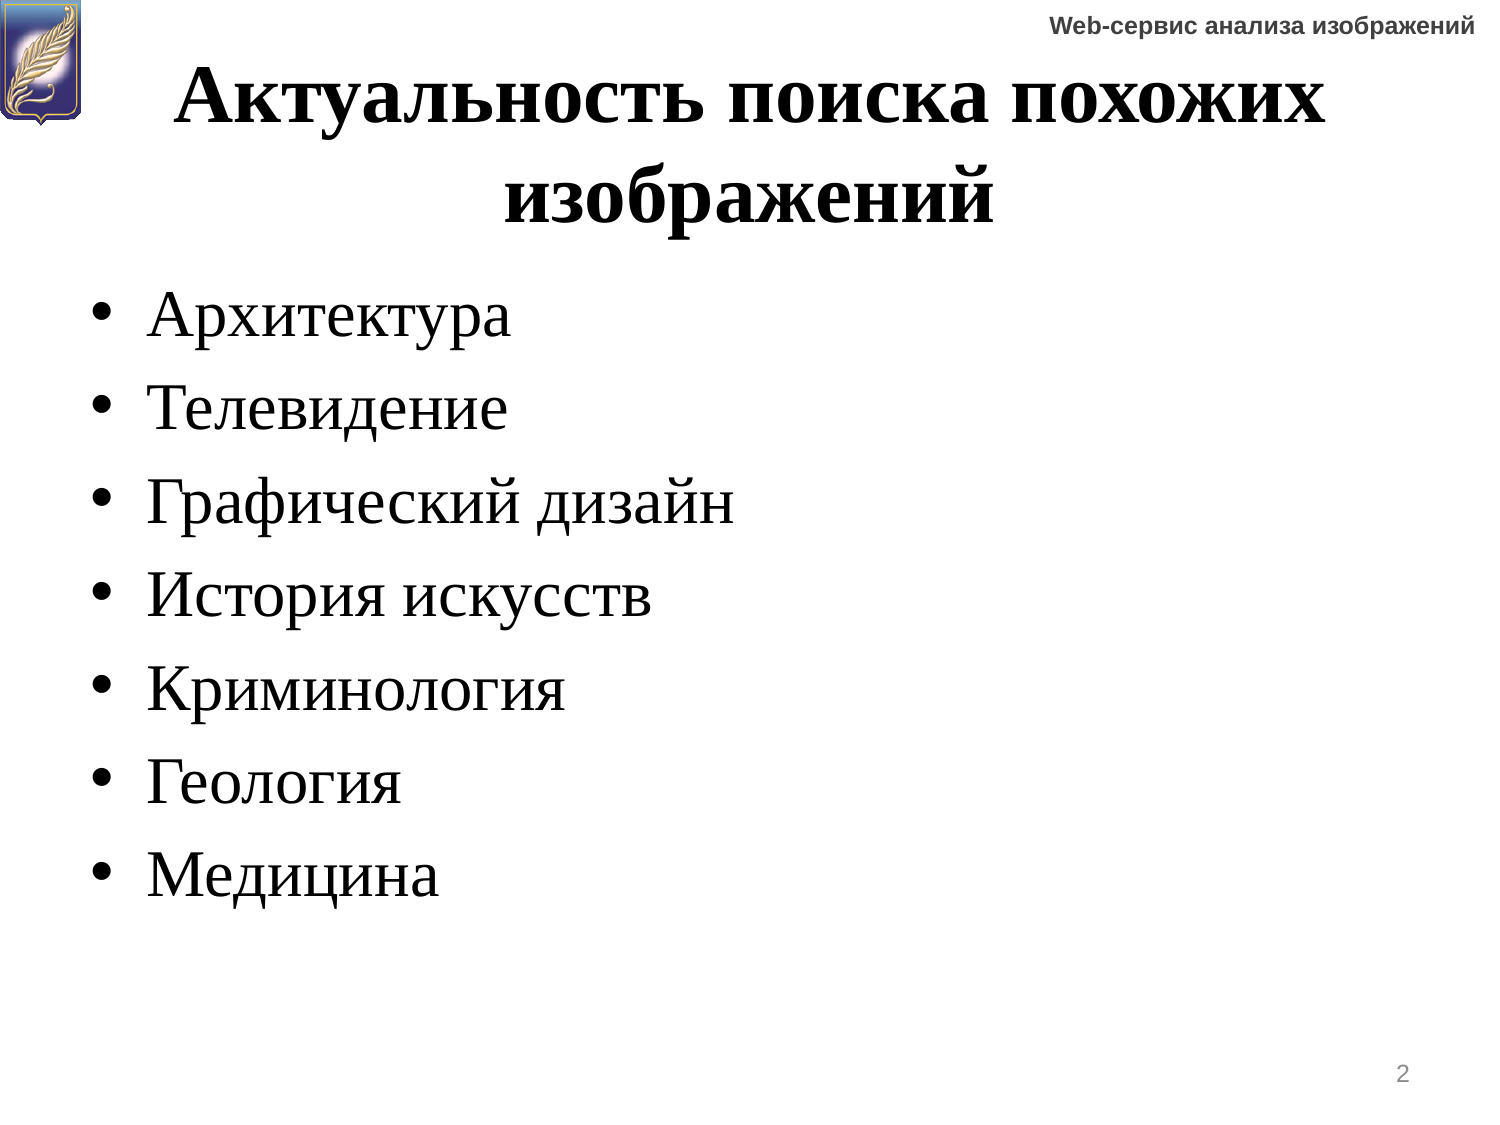

# Актуальность поиска похожих изображений
Архитектура
Телевидение
Графический дизайн
История искусств
Криминология
Геология
Медицина
2